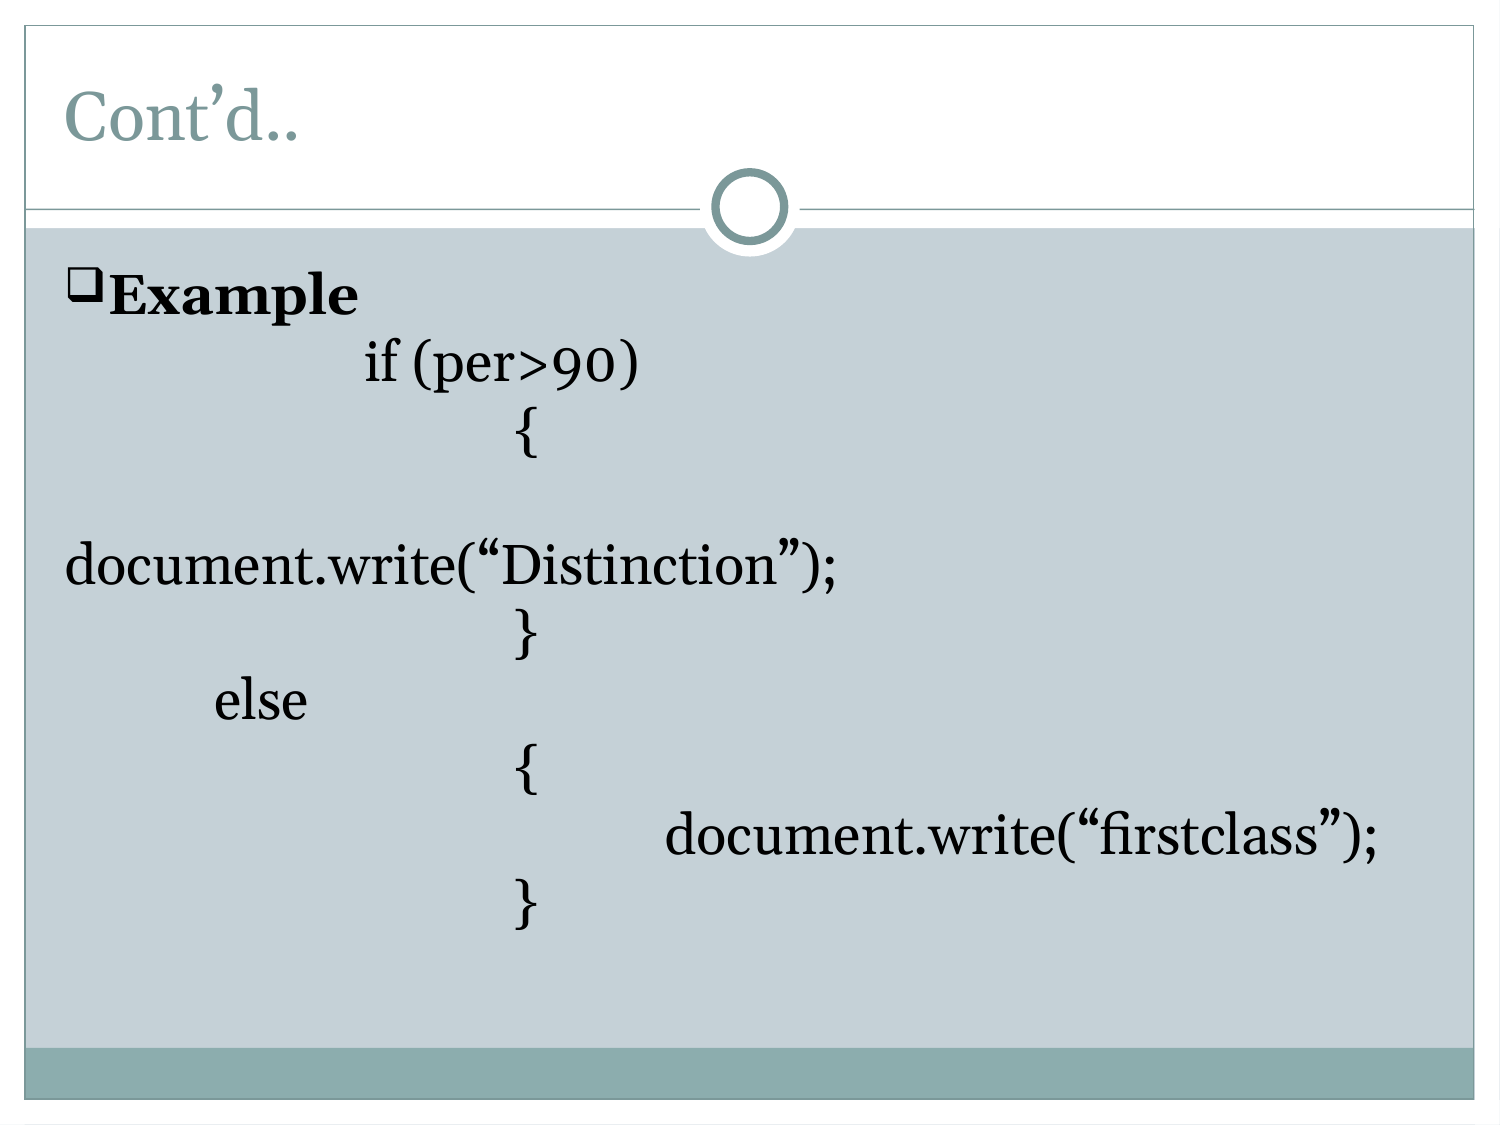

Cont’d..
Example
		if (per>90)
			{
				document.write(“Distinction”);
			}
	else
			{
				document.write(“firstclass”);
			}